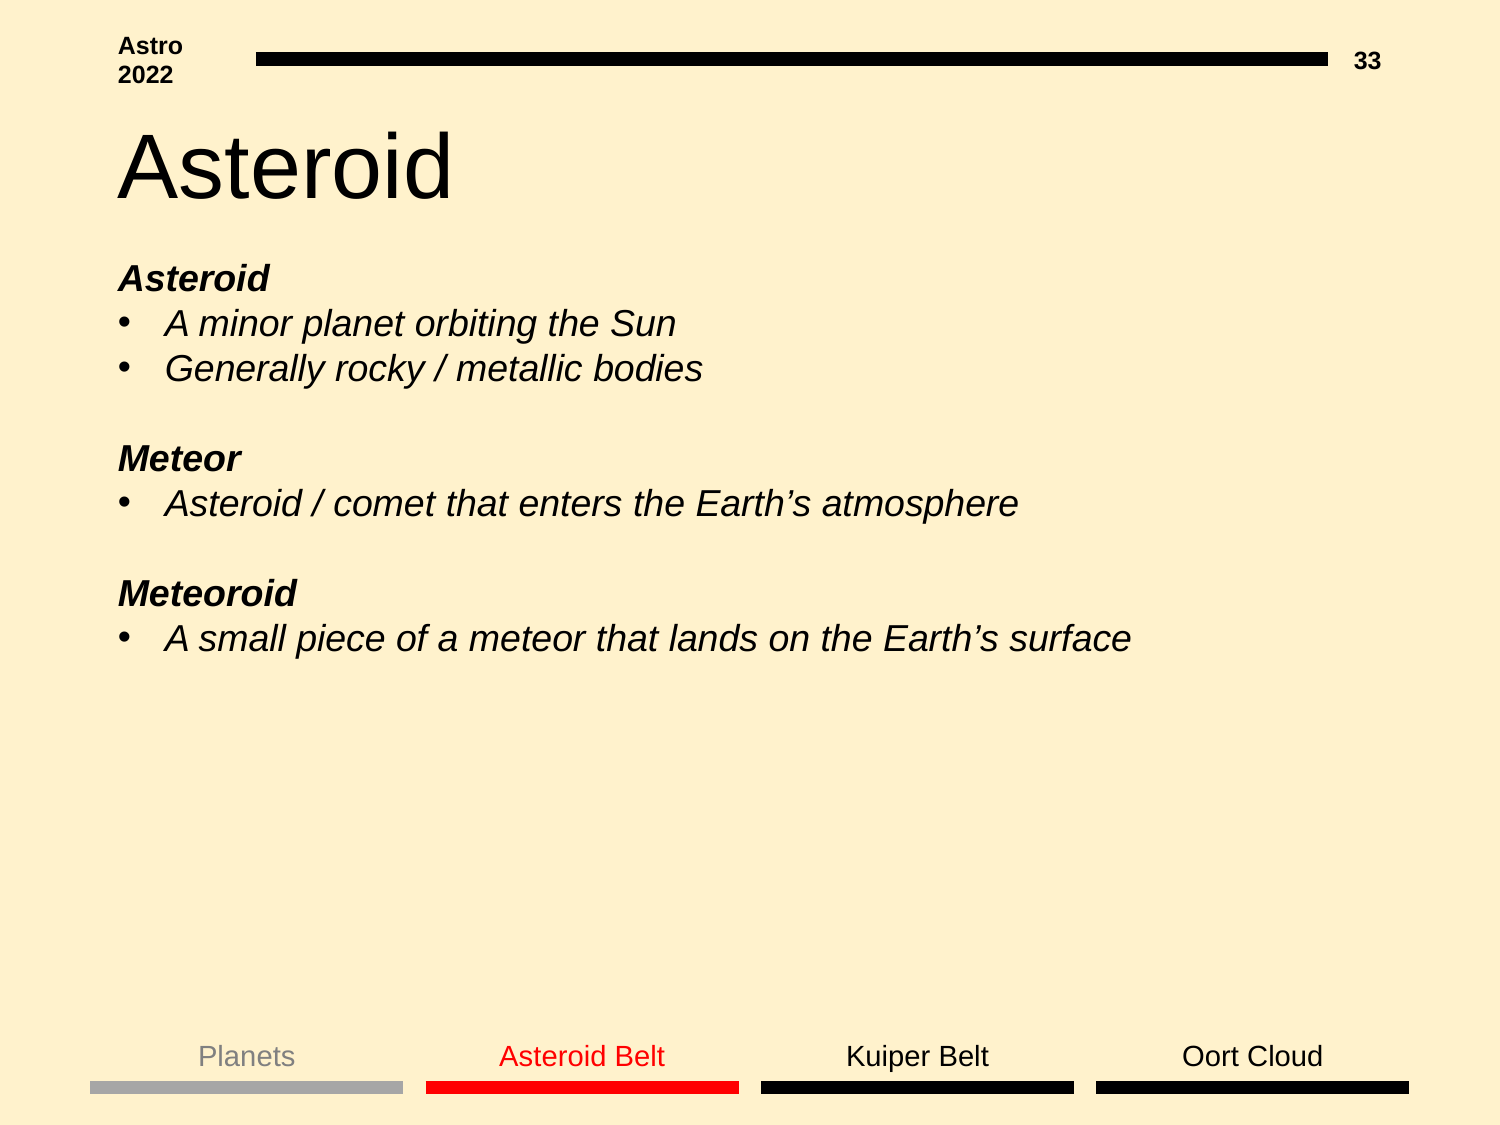

# Asteroid
Asteroid
A minor planet orbiting the Sun
Generally rocky / metallic bodies

Meteor
Asteroid / comet that enters the Earth’s atmosphere

Meteoroid
A small piece of a meteor that lands on the Earth’s surface

Oort Cloud
Planets
Asteroid Belt
Kuiper Belt